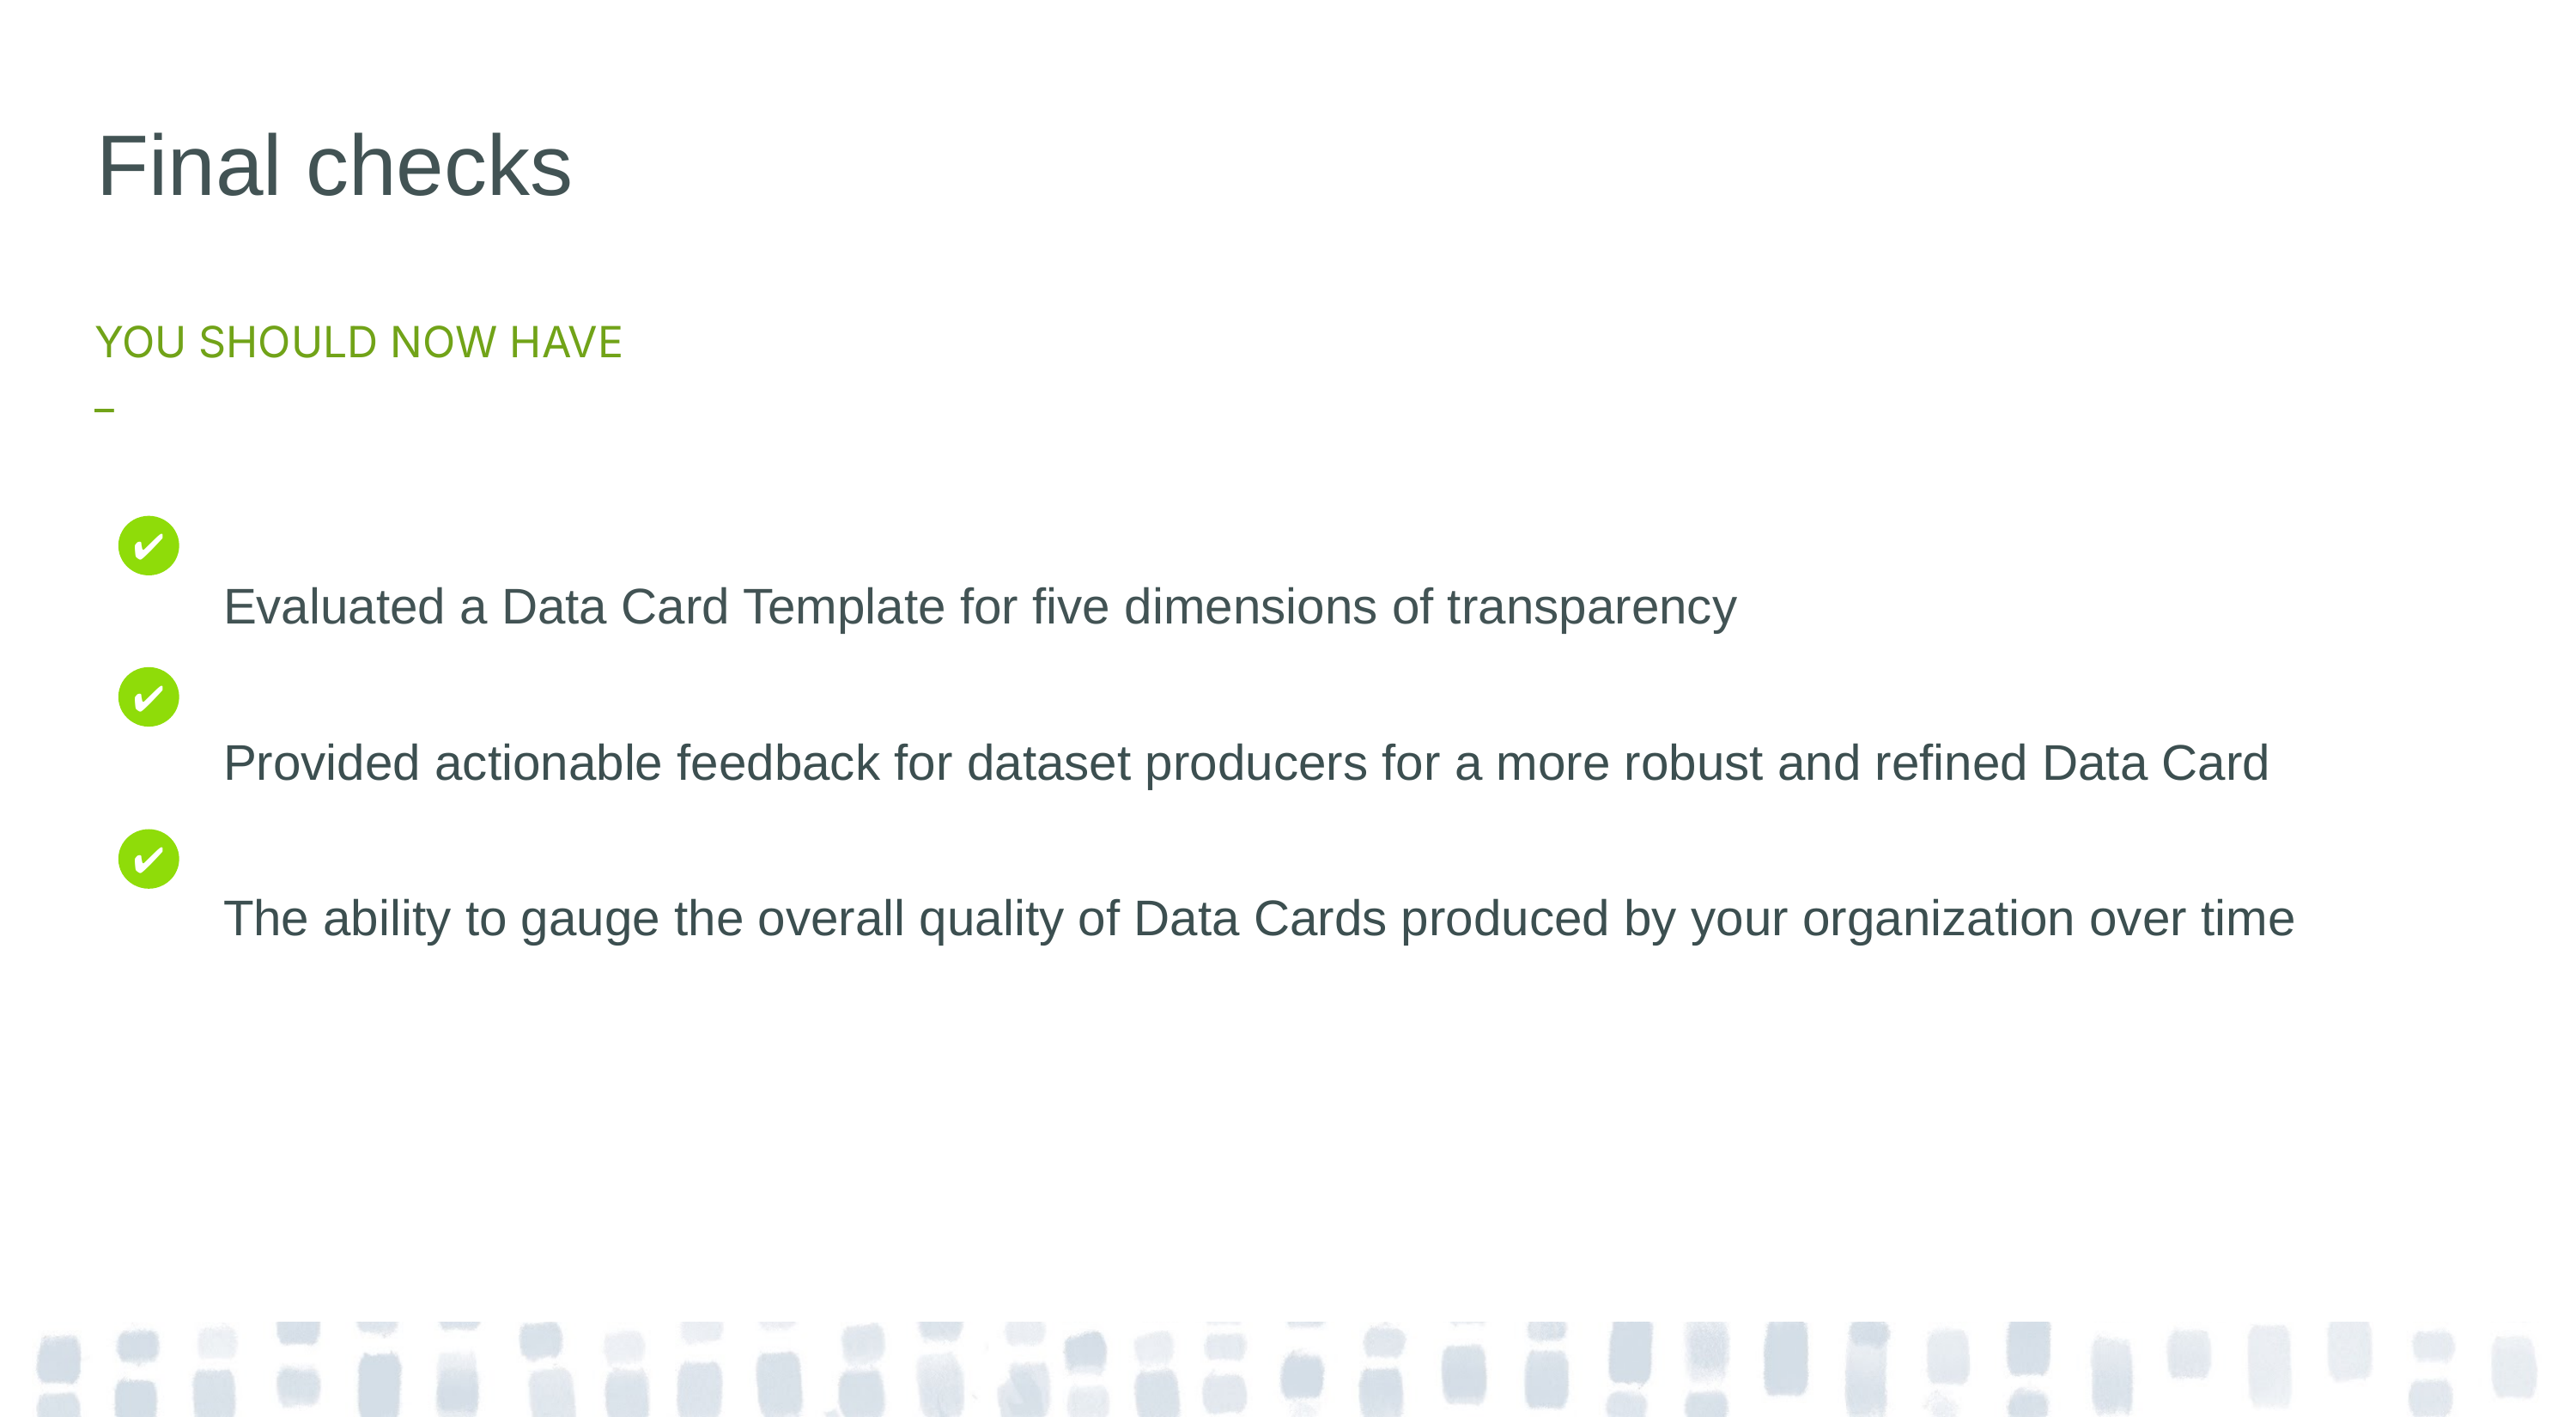

# Final checks
YOU SHOULD NOW HAVE
_

Evaluated a Data Card Template for five dimensions of transparency
Provided actionable feedback for dataset producers for a more robust and refined Data Card
The ability to gauge the overall quality of Data Cards produced by your organization over time
✔
✔
✔